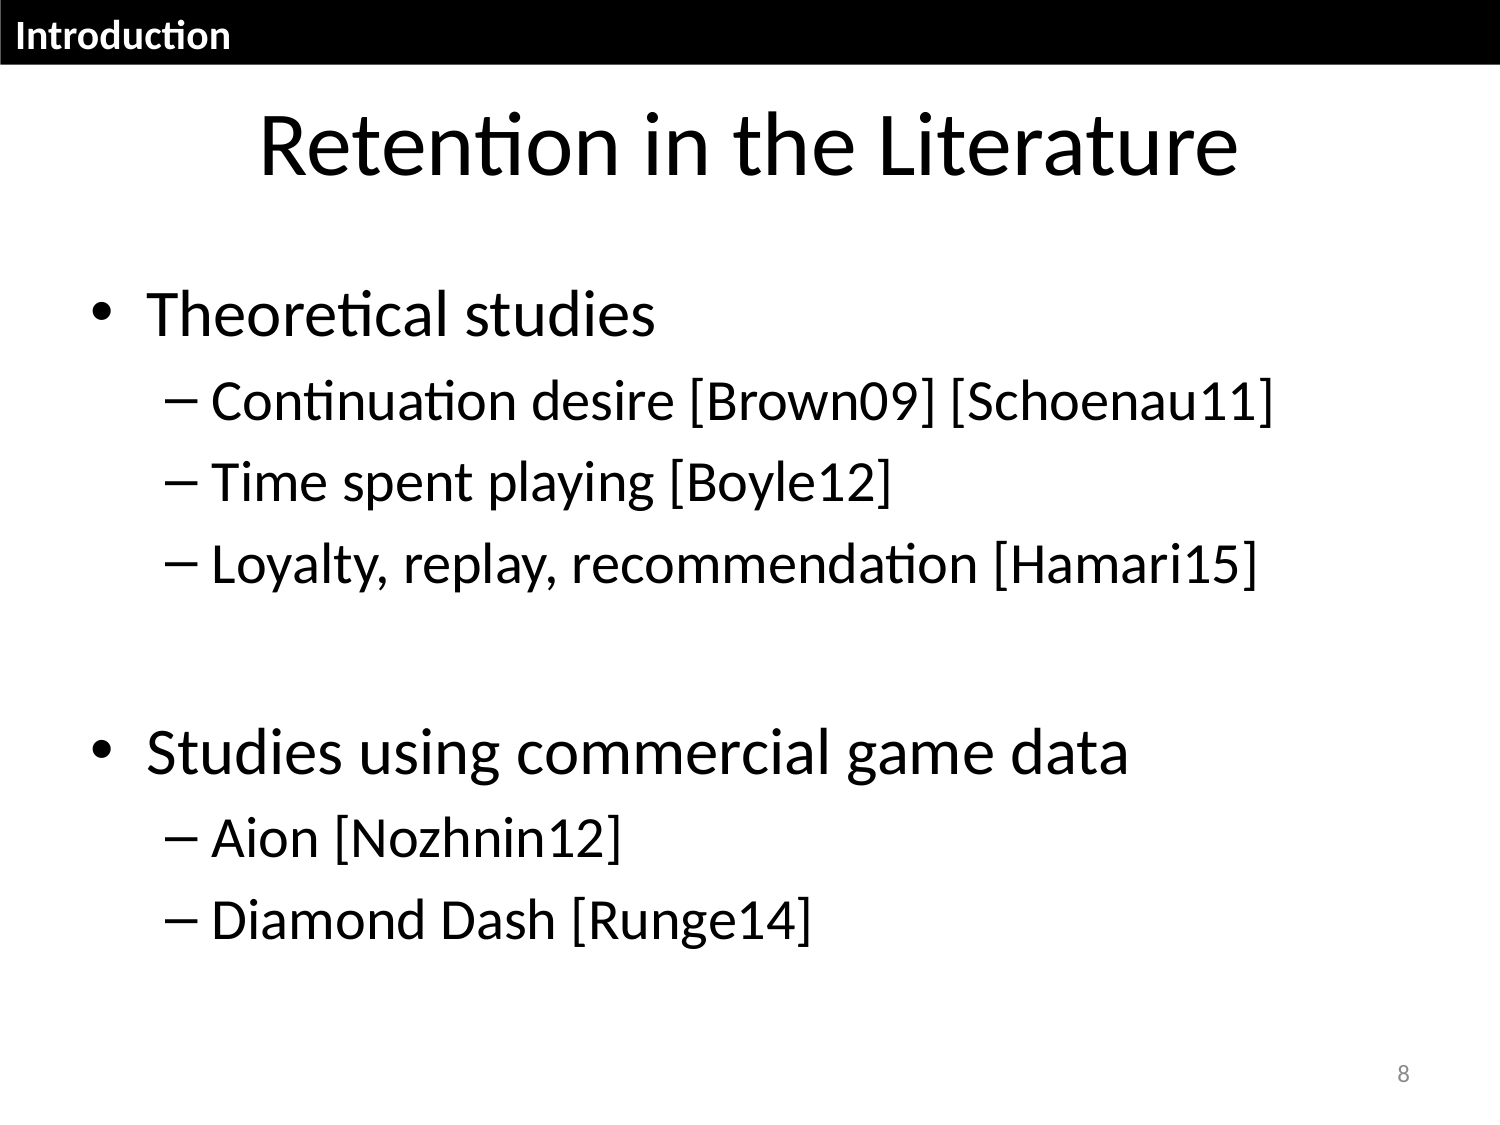

Introduction
# Retention in the Literature
Theoretical studies
Continuation desire [Brown09] [Schoenau11]
Time spent playing [Boyle12]
Loyalty, replay, recommendation [Hamari15]

Studies using commercial game data
Aion [Nozhnin12]
Diamond Dash [Runge14]

8